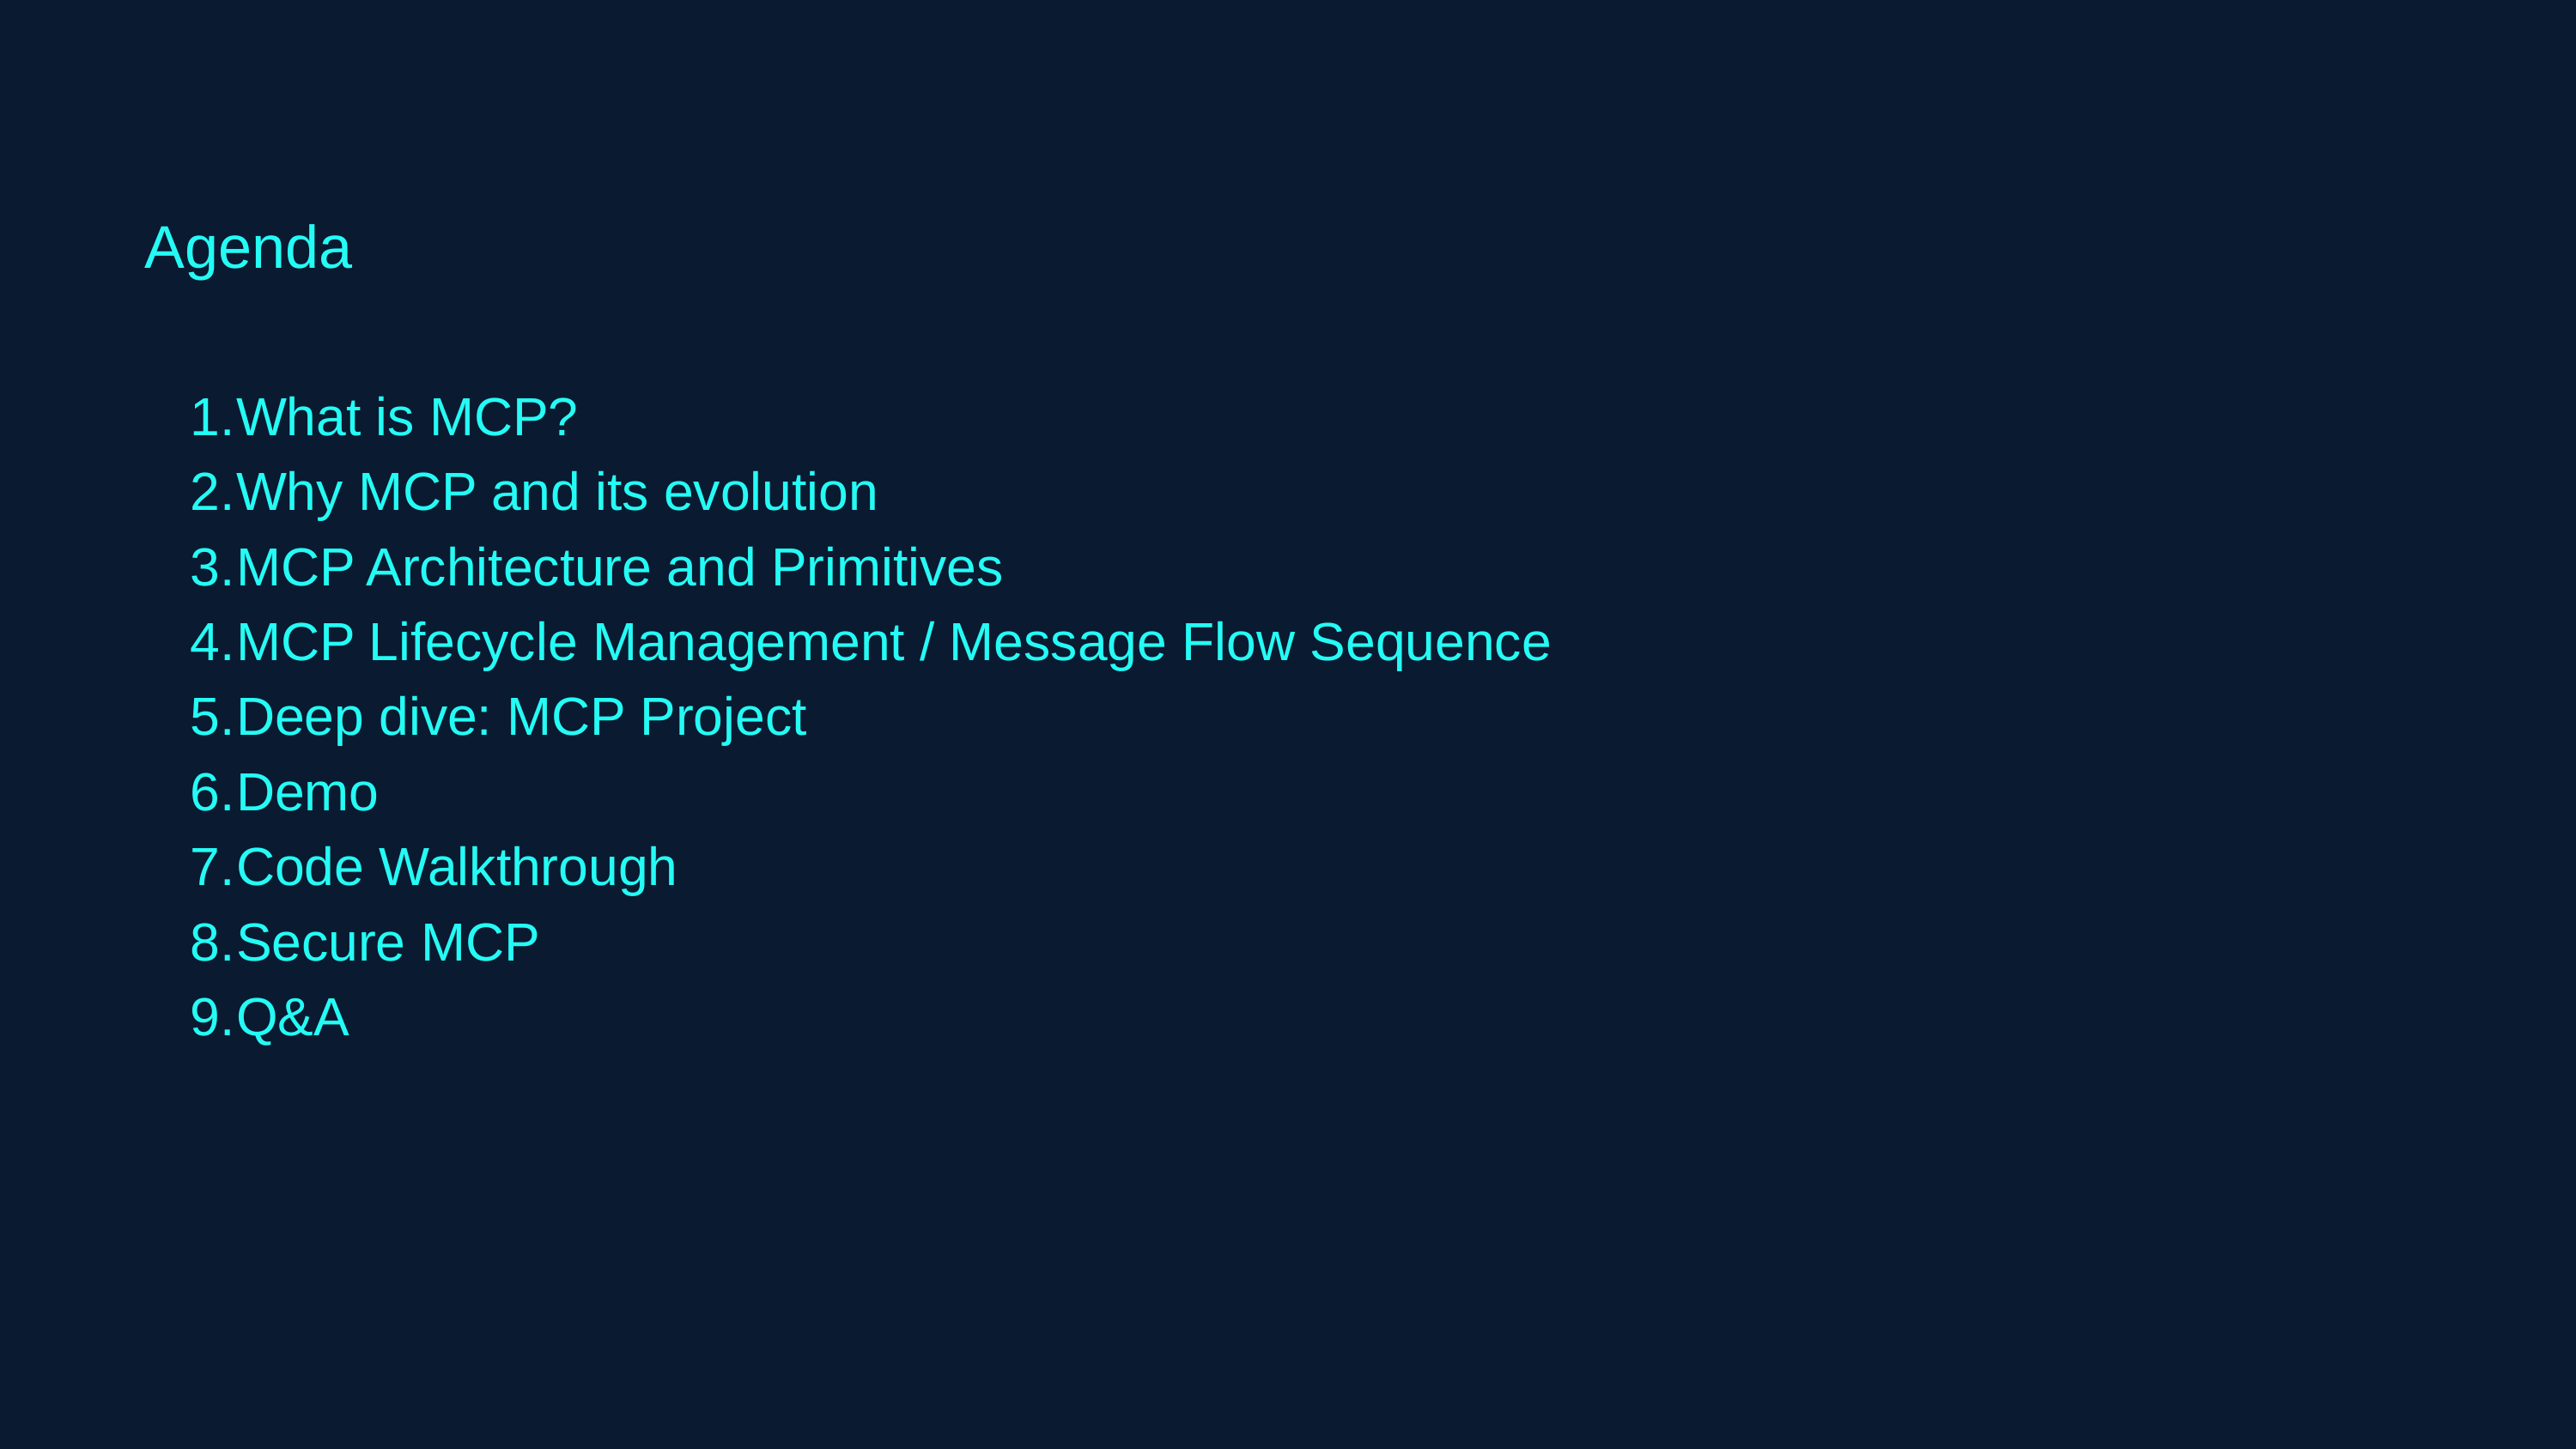

Agenda
What is MCP?
Why MCP and its evolution
MCP Architecture and Primitives
MCP Lifecycle Management / Message Flow Sequence
Deep dive: MCP Project
Demo
Code Walkthrough
Secure MCP
Q&A